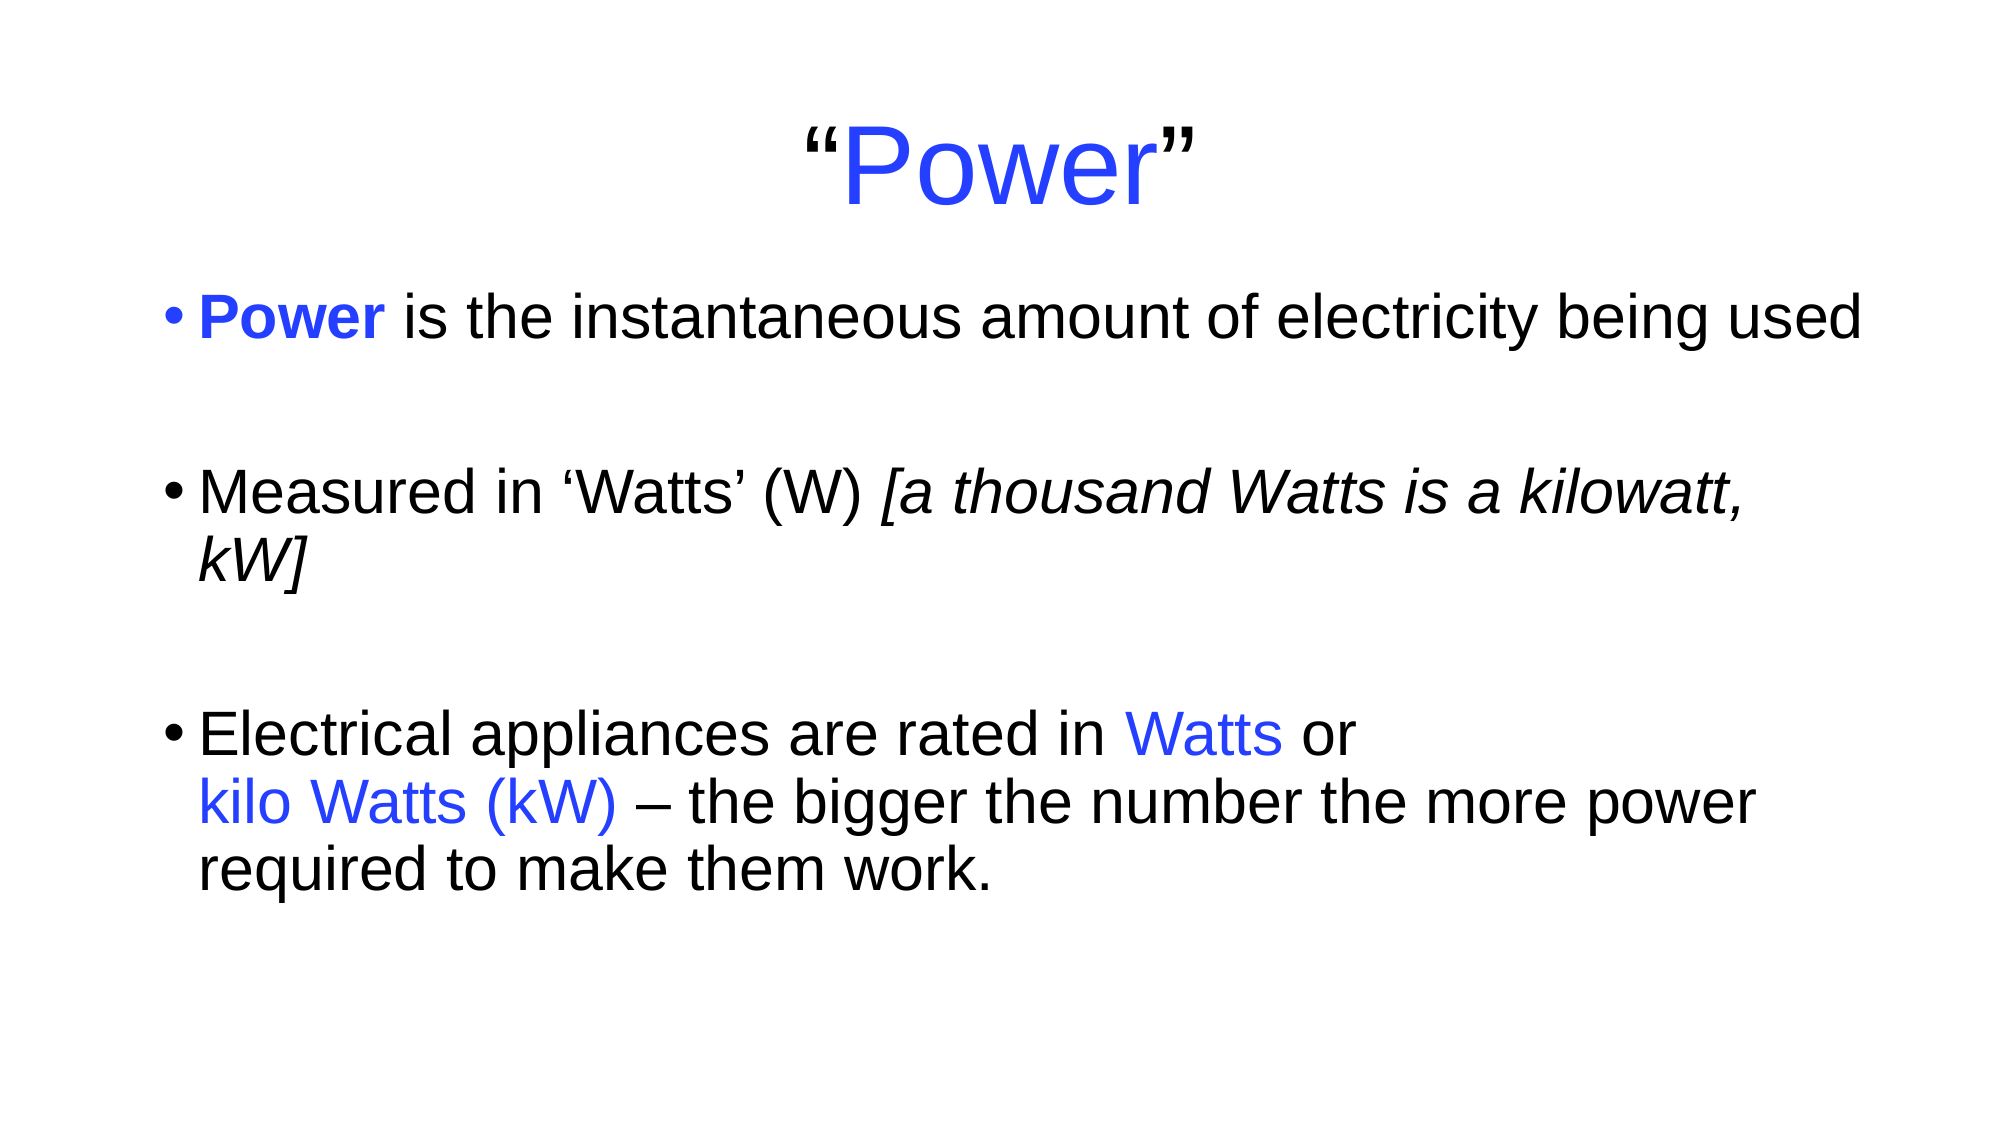

# “Power”
Power is the instantaneous amount of electricity being used

Measured in ‘Watts’ (W) [a thousand Watts is a kilowatt, kW]

Electrical appliances are rated in Watts or
kilo Watts (kW) – the bigger the number the more power required to make them work.